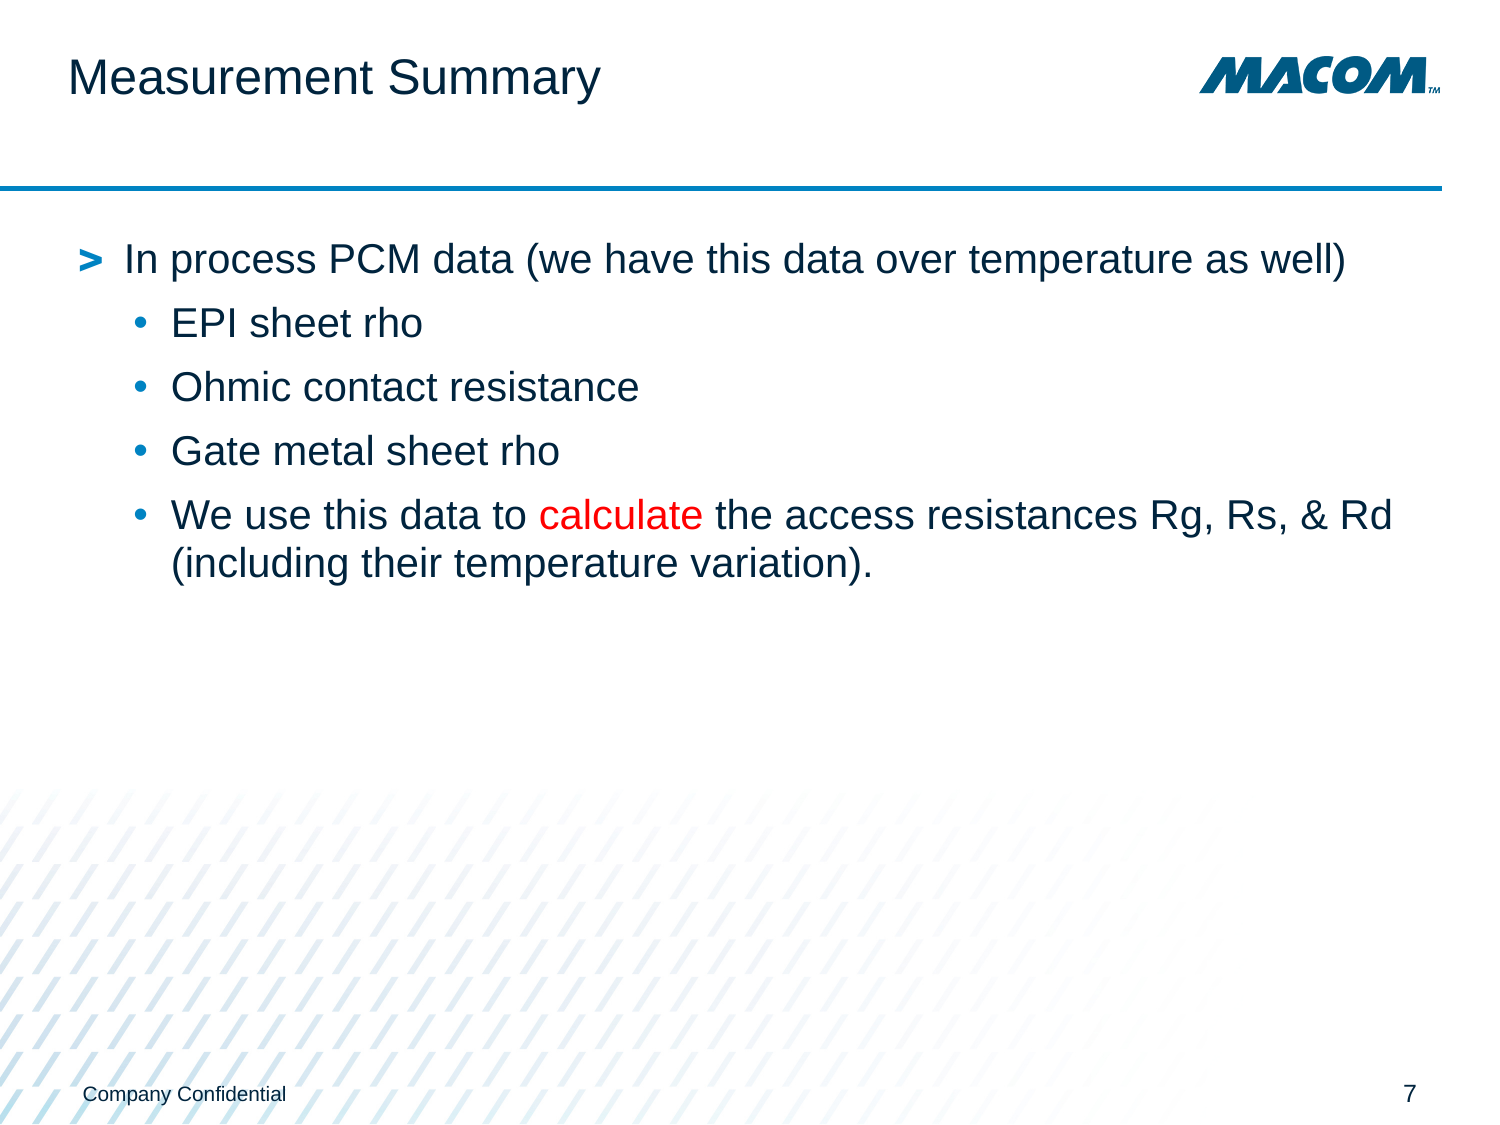

# Measurement Summary
In process PCM data (we have this data over temperature as well)
EPI sheet rho
Ohmic contact resistance
Gate metal sheet rho
We use this data to calculate the access resistances Rg, Rs, & Rd (including their temperature variation).